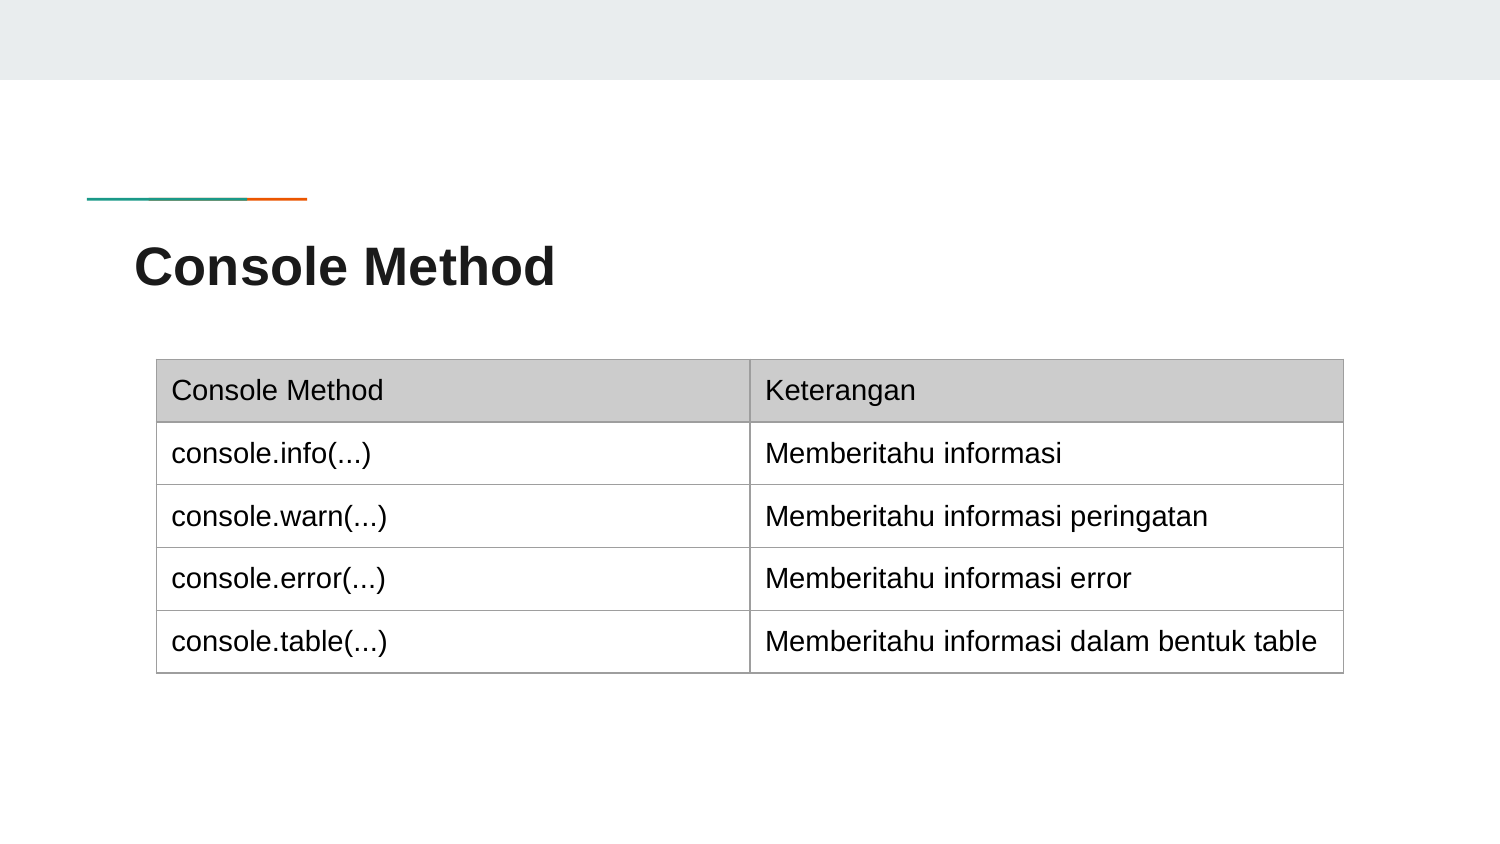

# Console Method
| Console Method | Keterangan |
| --- | --- |
| console.info(...) | Memberitahu informasi |
| console.warn(...) | Memberitahu informasi peringatan |
| console.error(...) | Memberitahu informasi error |
| console.table(...) | Memberitahu informasi dalam bentuk table |